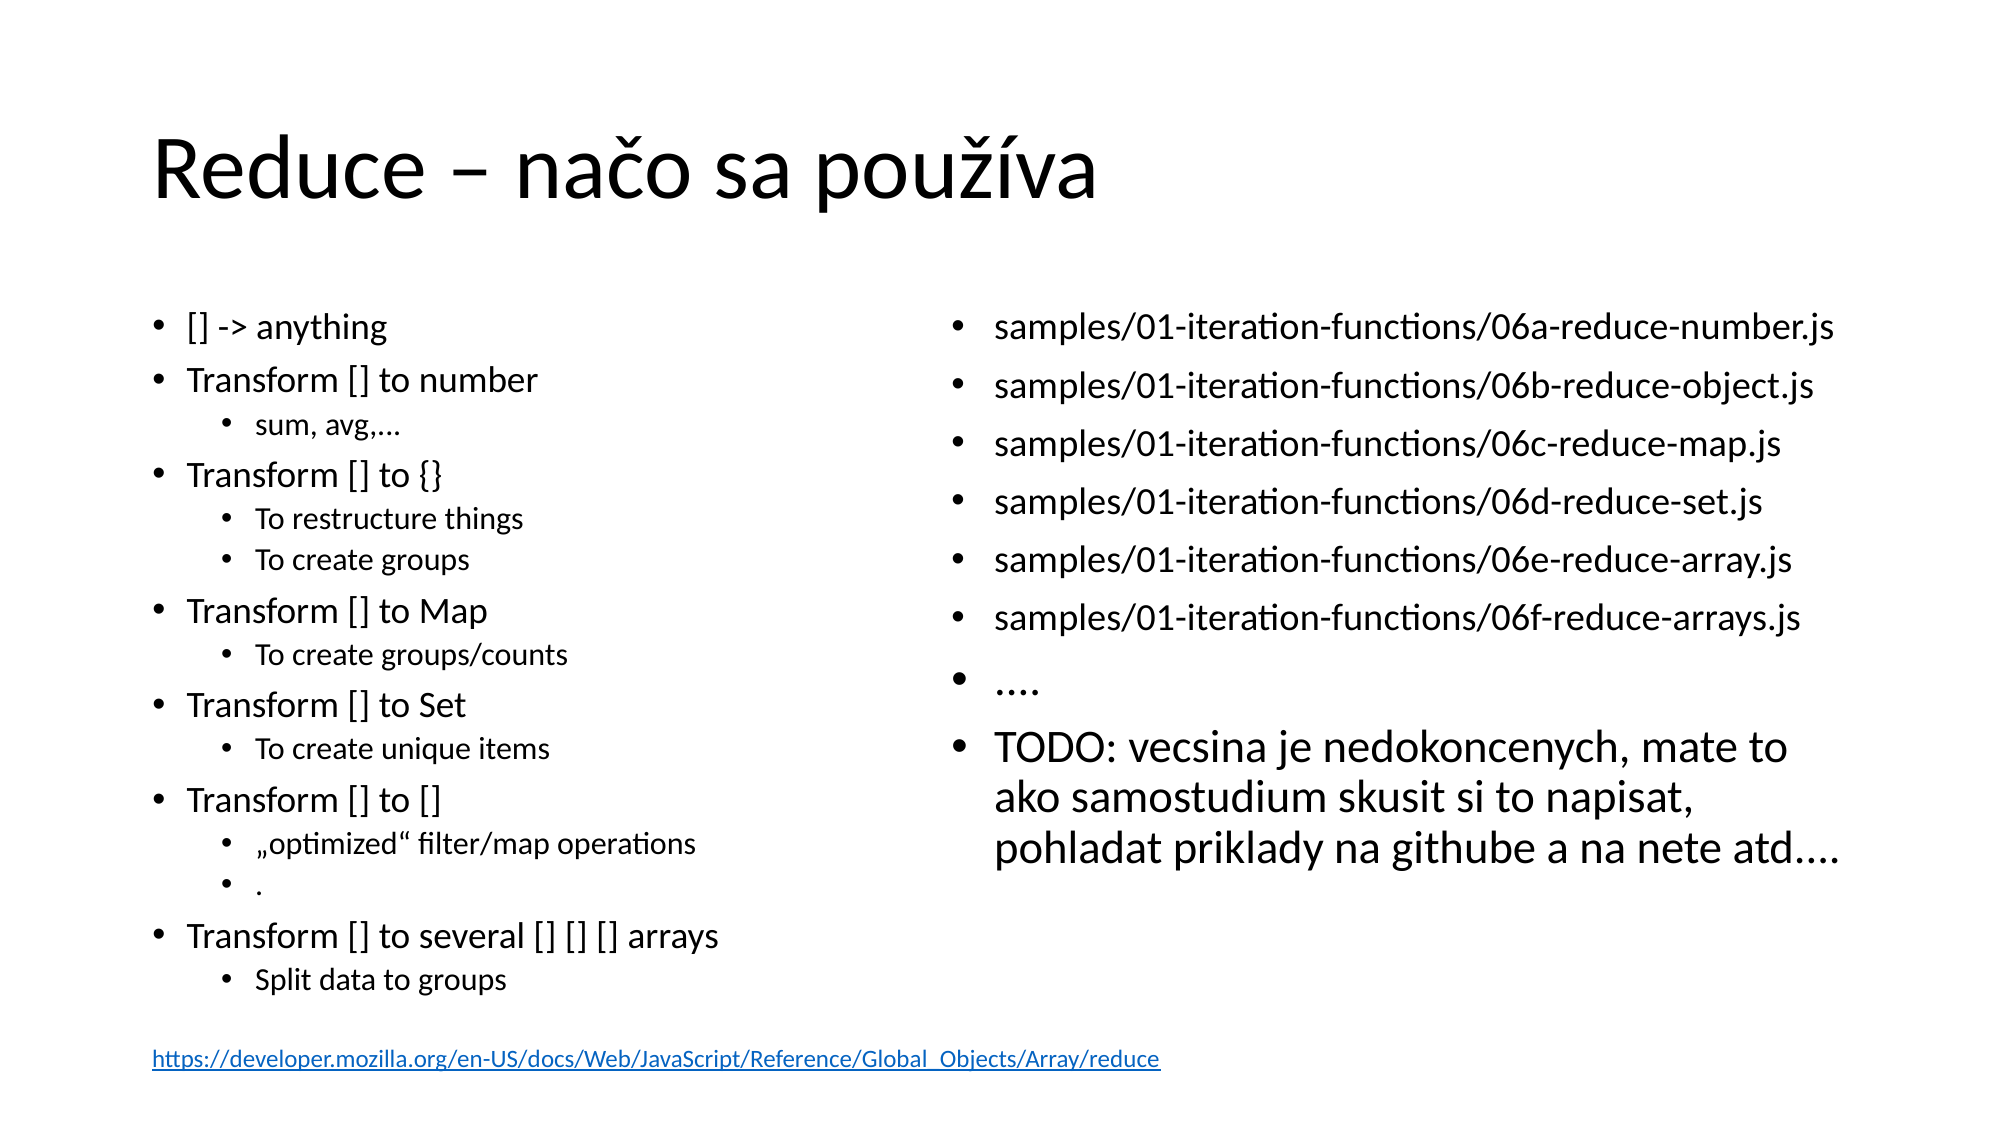

# Reduce – načo sa používa
[] -> anything
Transform [] to number
sum, avg,...
Transform [] to {}
To restructure things
To create groups
Transform [] to Map
To create groups/counts
Transform [] to Set
To create unique items
Transform [] to []
„optimized“ filter/map operations
.
Transform [] to several [] [] [] arrays
Split data to groups

samples/01-iteration-functions/06a-reduce-number.js
samples/01-iteration-functions/06b-reduce-object.js
samples/01-iteration-functions/06c-reduce-map.js
samples/01-iteration-functions/06d-reduce-set.js
samples/01-iteration-functions/06e-reduce-array.js
samples/01-iteration-functions/06f-reduce-arrays.js
....
TODO: vecsina je nedokoncenych, mate to ako samostudium skusit si to napisat, pohladat priklady na githube a na nete atd....
https://developer.mozilla.org/en-US/docs/Web/JavaScript/Reference/Global_Objects/Array/reduce